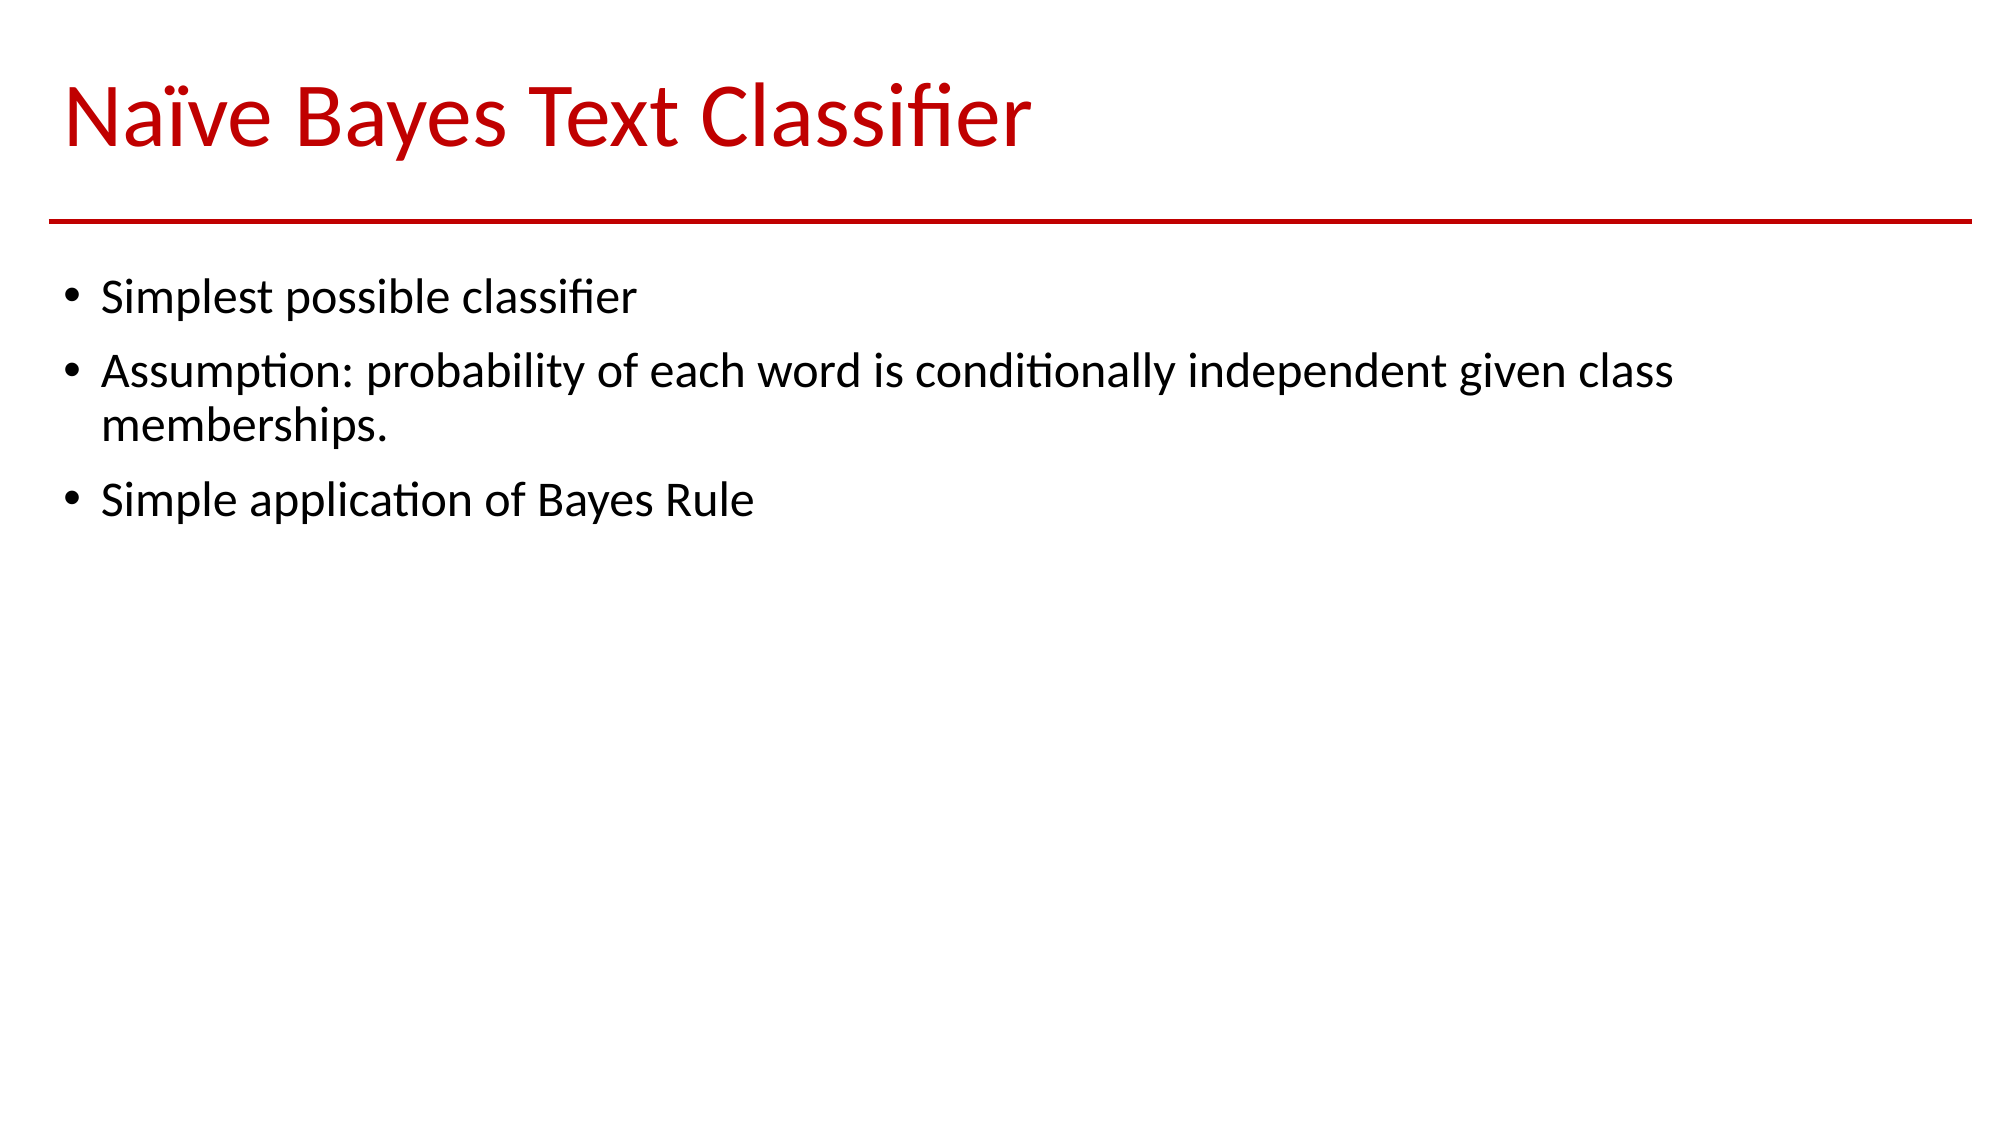

# Naïve Bayes Text Classifier
Simplest possible classifier
Assumption: probability of each word is conditionally independent given class memberships.
Simple application of Bayes Rule